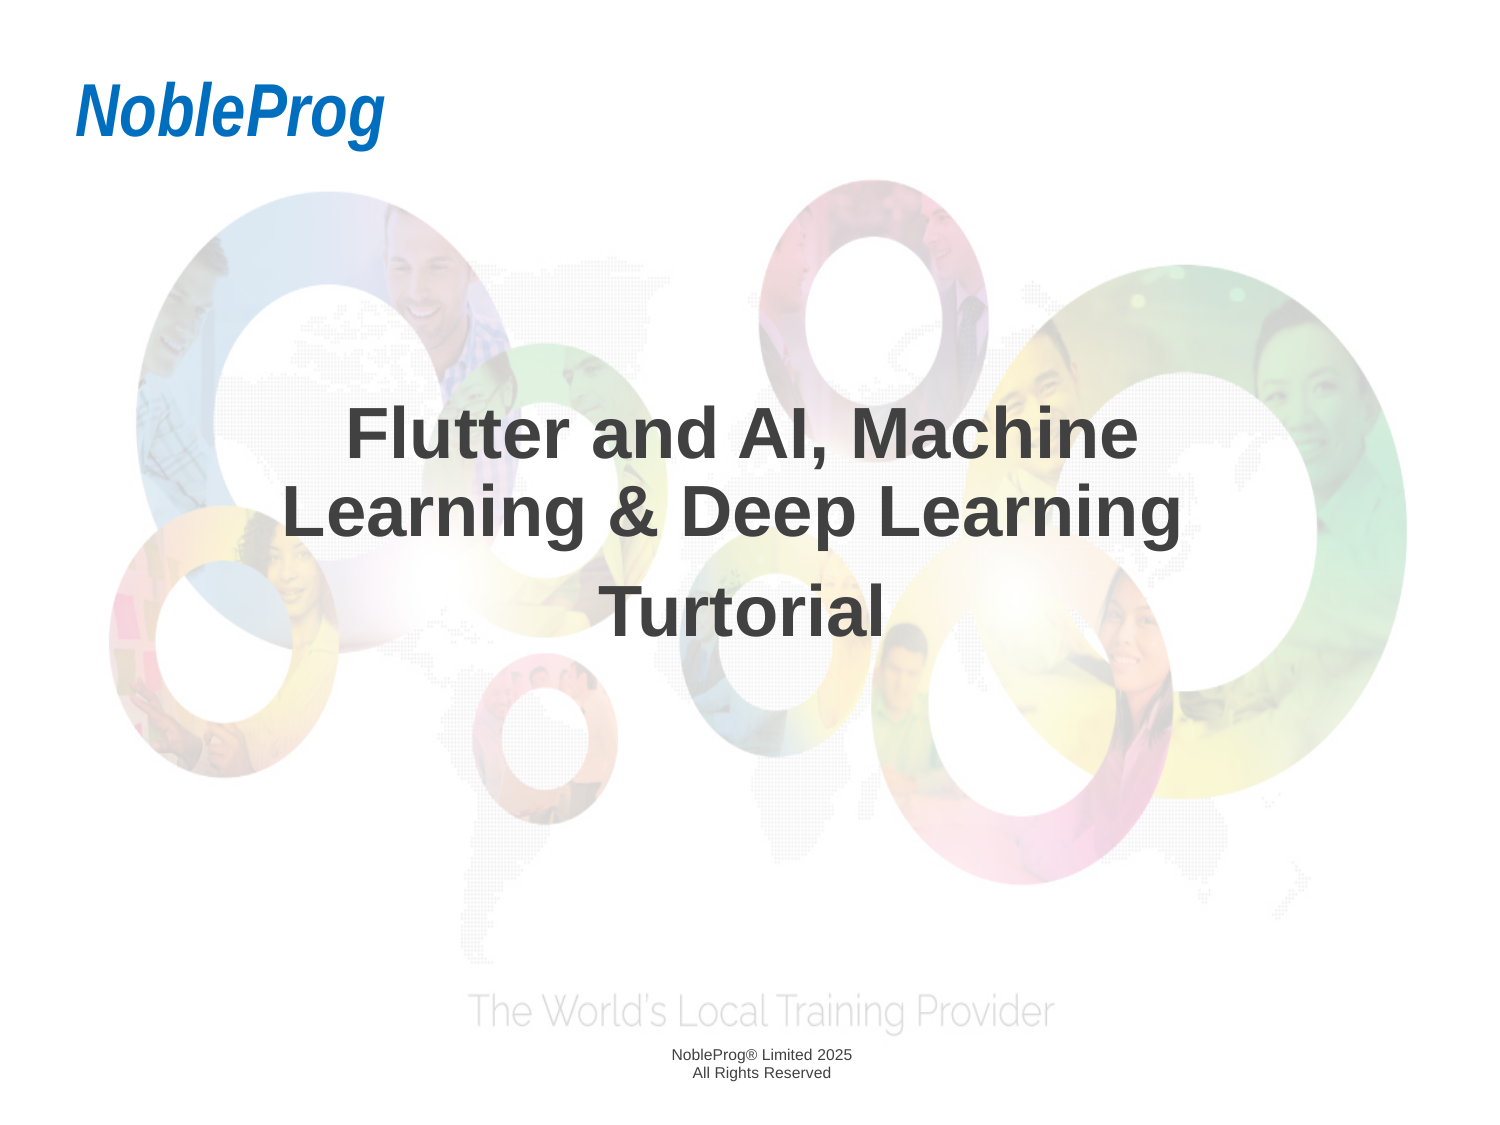

Flutter and AI, Machine Learning & Deep Learning
Turtorial